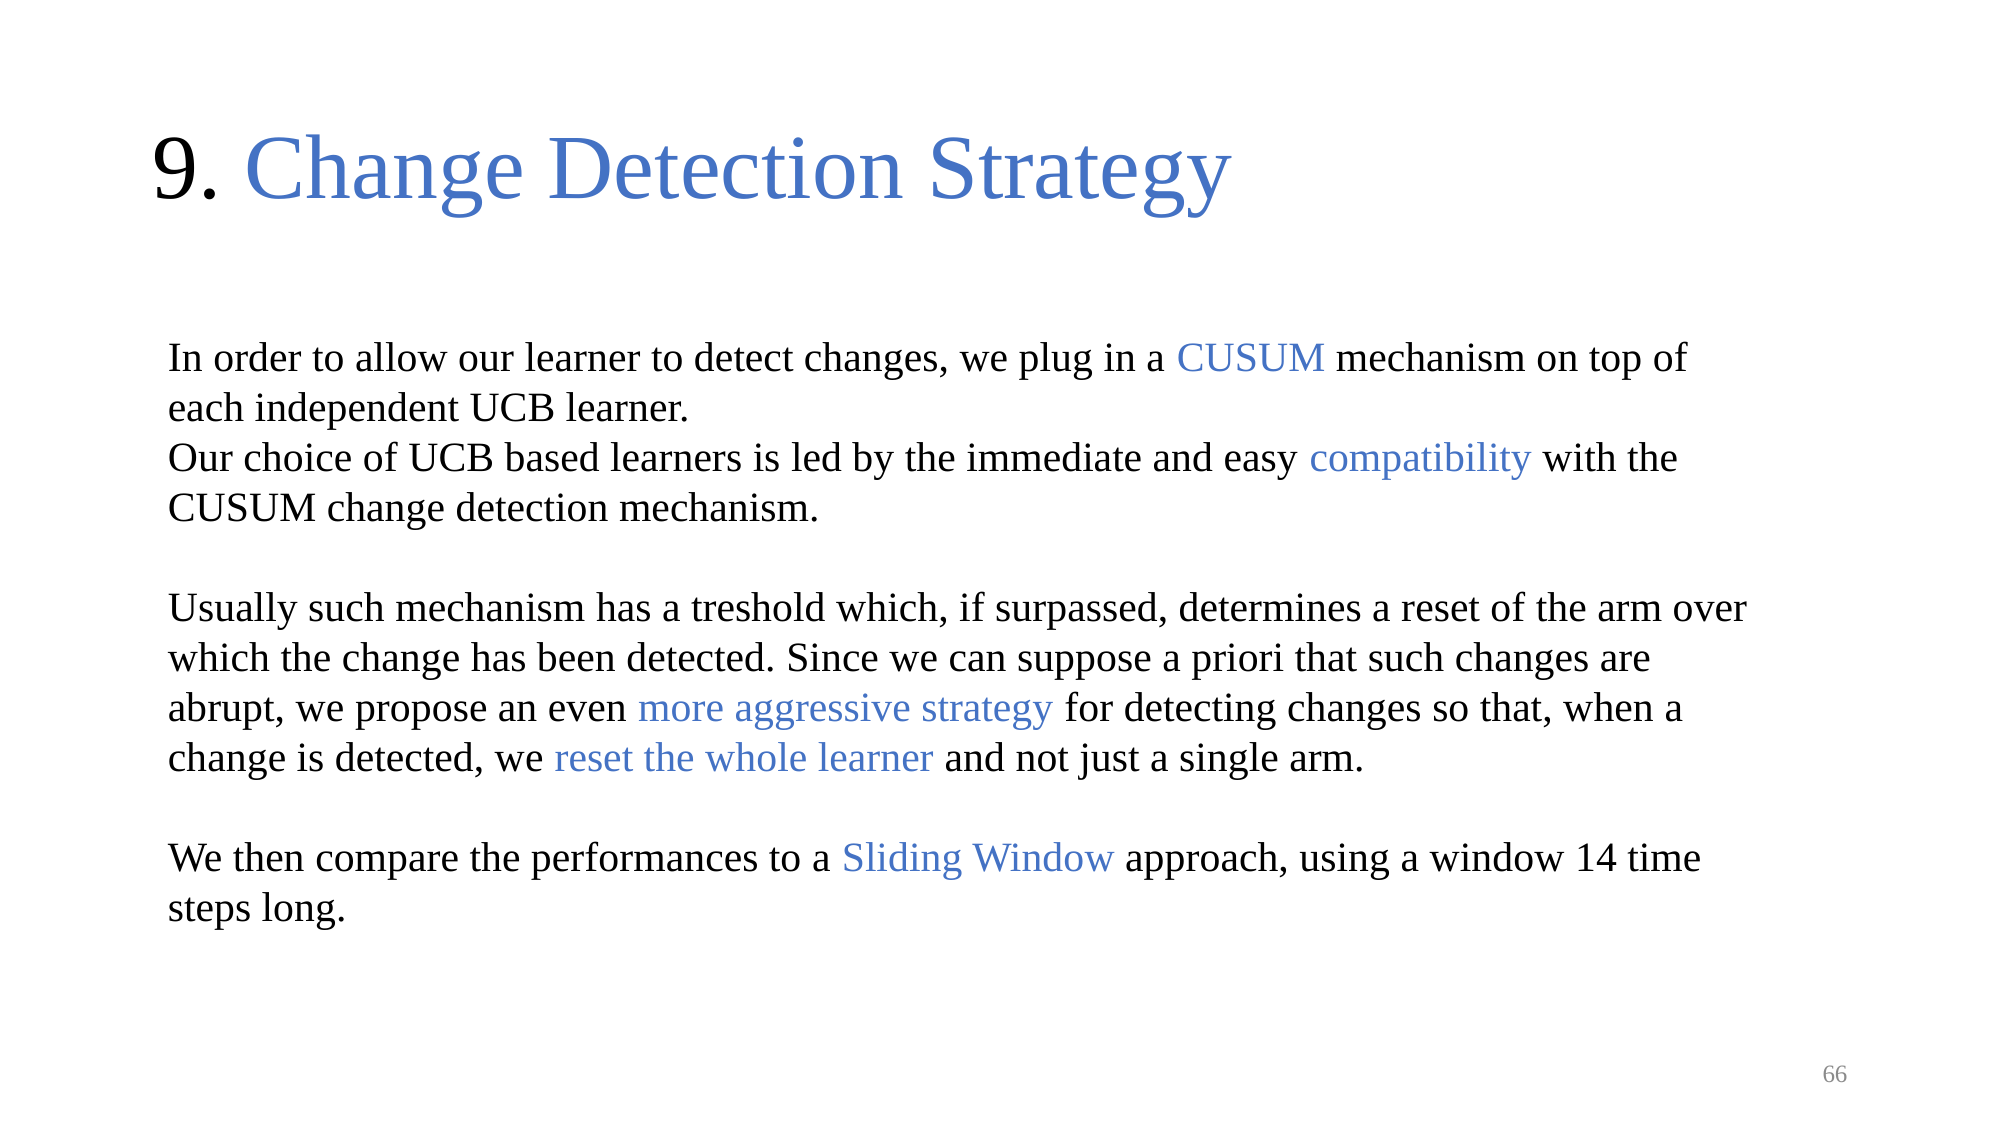

# 9. Change Detection Strategy
In order to allow our learner to detect changes, we plug in a CUSUM mechanism on top of each independent UCB learner.
Our choice of UCB based learners is led by the immediate and easy compatibility with the CUSUM change detection mechanism.

Usually such mechanism has a treshold which, if surpassed, determines a reset of the arm over which the change has been detected. Since we can suppose a priori that such changes are abrupt, we propose an even more aggressive strategy for detecting changes so that, when a change is detected, we reset the whole learner and not just a single arm.

We then compare the performances to a Sliding Window approach, using a window 14 time steps long.

66